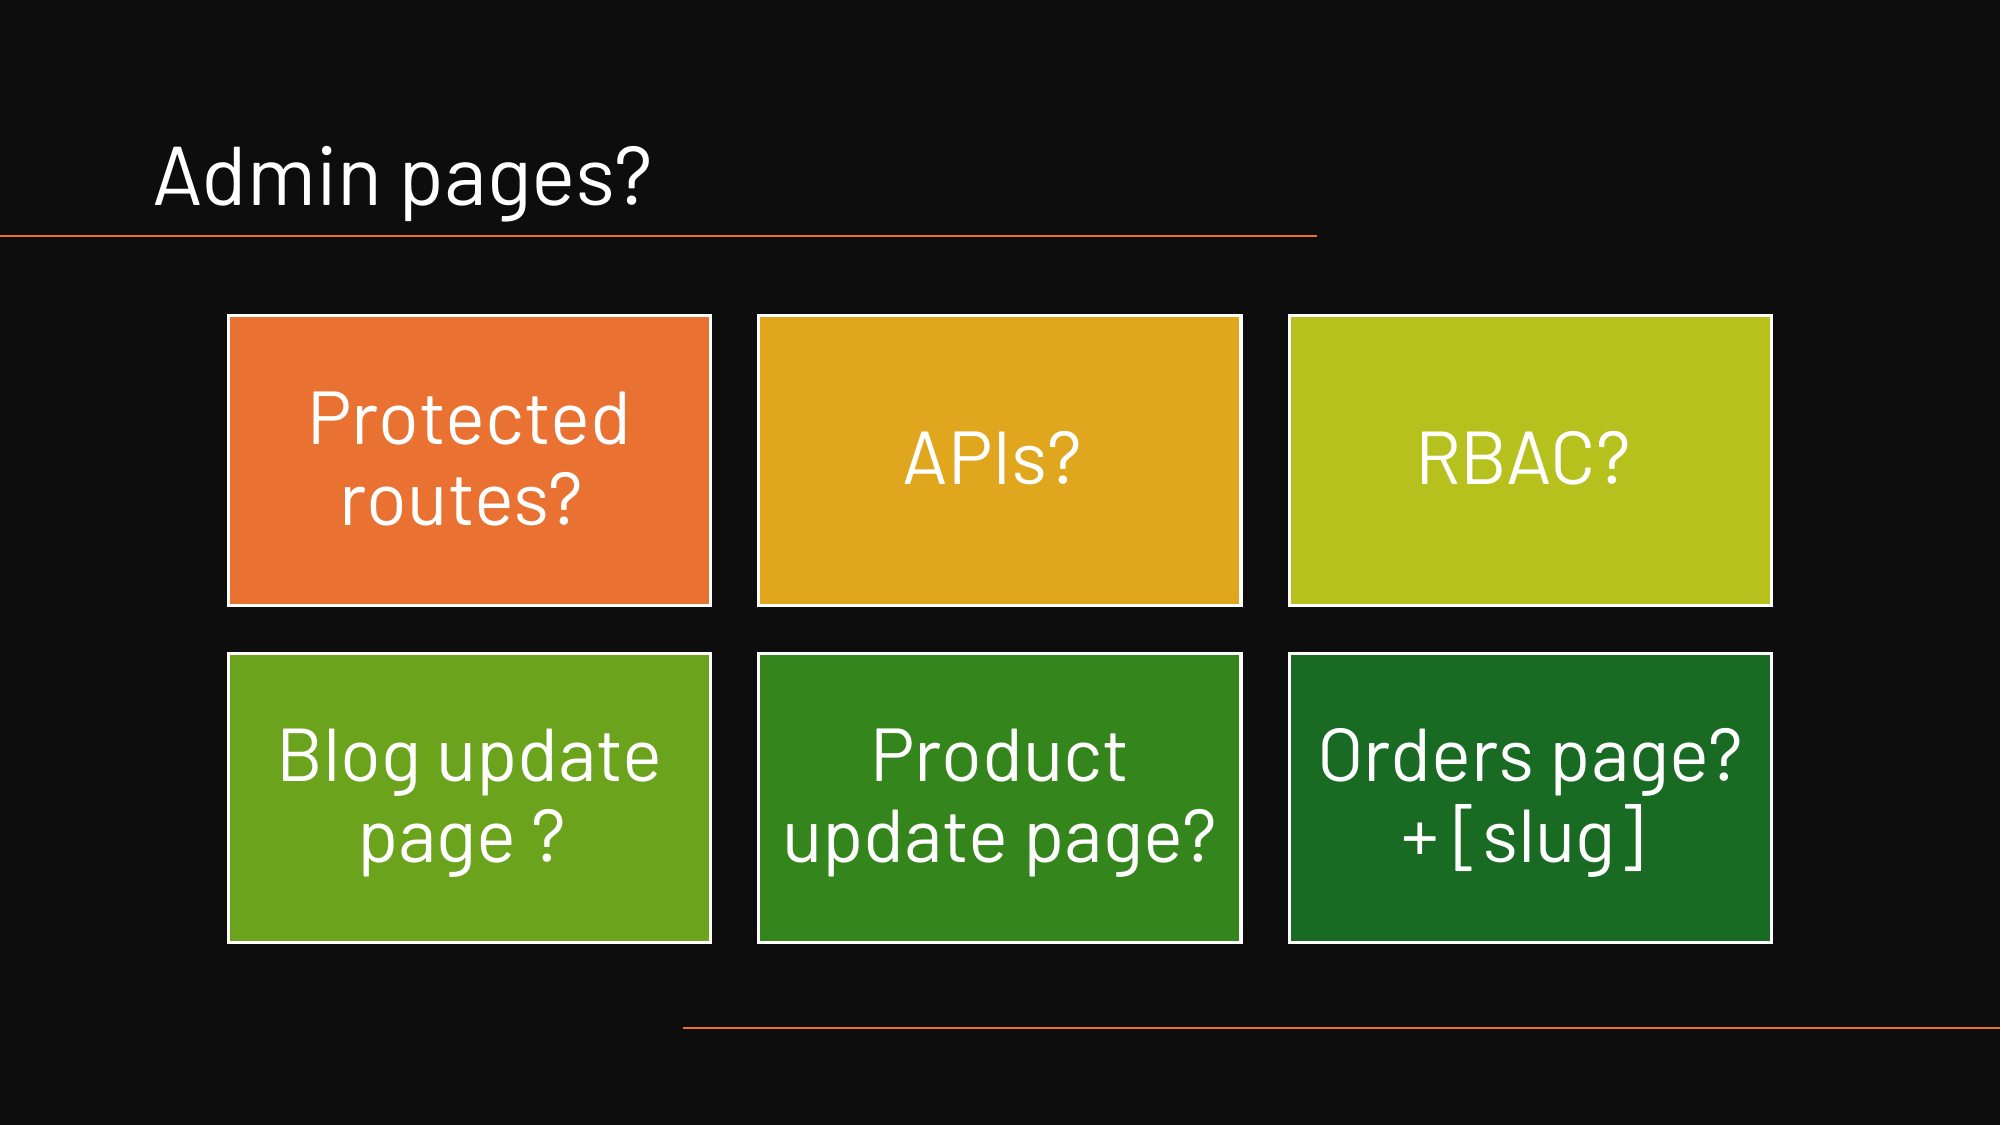

# Admin pages?
Protected routes?
APIs?
RBAC?
Blog update page ?
Product update page?
Orders page? + [slug]